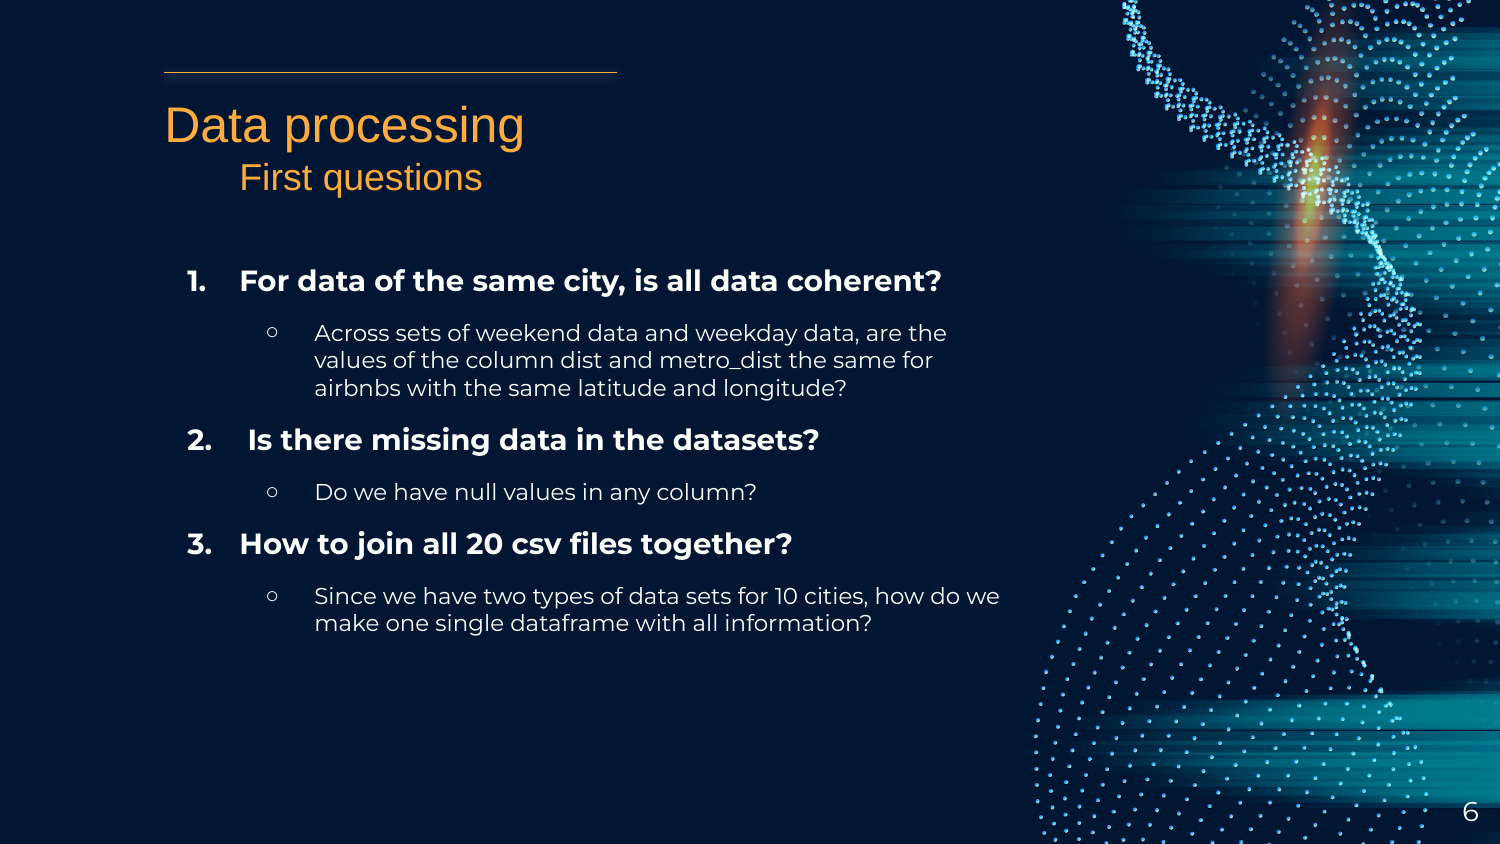

# Data processing
First questions
For data of the same city, is all data coherent?
Across sets of weekend data and weekday data, are the values of the column dist and metro_dist the same for airbnbs with the same latitude and longitude?
 Is there missing data in the datasets?
Do we have null values in any column?
How to join all 20 csv files together?
Since we have two types of data sets for 10 cities, how do we make one single dataframe with all information?
6